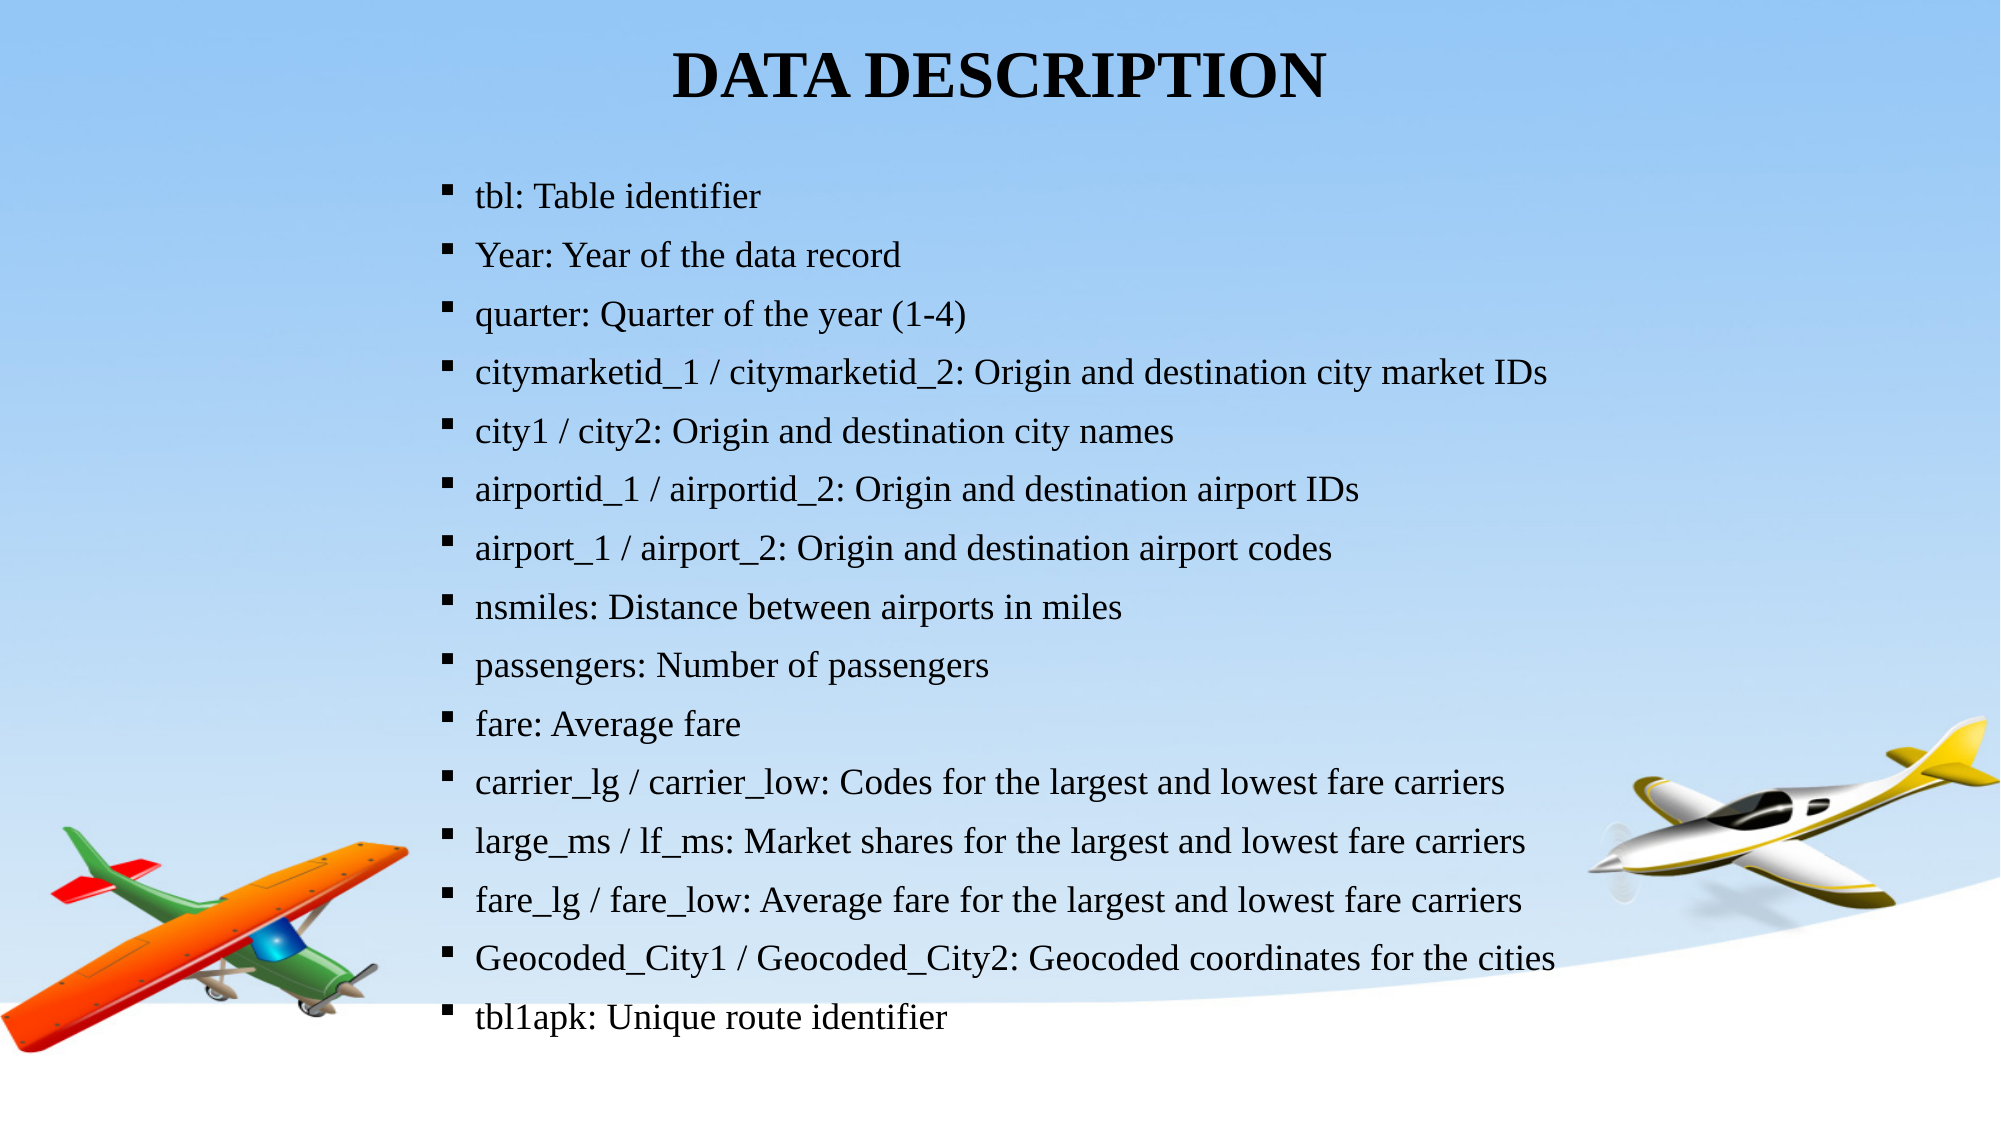

# DATA DESCRIPTION
tbl: Table identifier
Year: Year of the data record
quarter: Quarter of the year (1-4)
citymarketid_1 / citymarketid_2: Origin and destination city market IDs
city1 / city2: Origin and destination city names
airportid_1 / airportid_2: Origin and destination airport IDs
airport_1 / airport_2: Origin and destination airport codes
nsmiles: Distance between airports in miles
passengers: Number of passengers
fare: Average fare
carrier_lg / carrier_low: Codes for the largest and lowest fare carriers
large_ms / lf_ms: Market shares for the largest and lowest fare carriers
fare_lg / fare_low: Average fare for the largest and lowest fare carriers
Geocoded_City1 / Geocoded_City2: Geocoded coordinates for the cities
tbl1apk: Unique route identifier